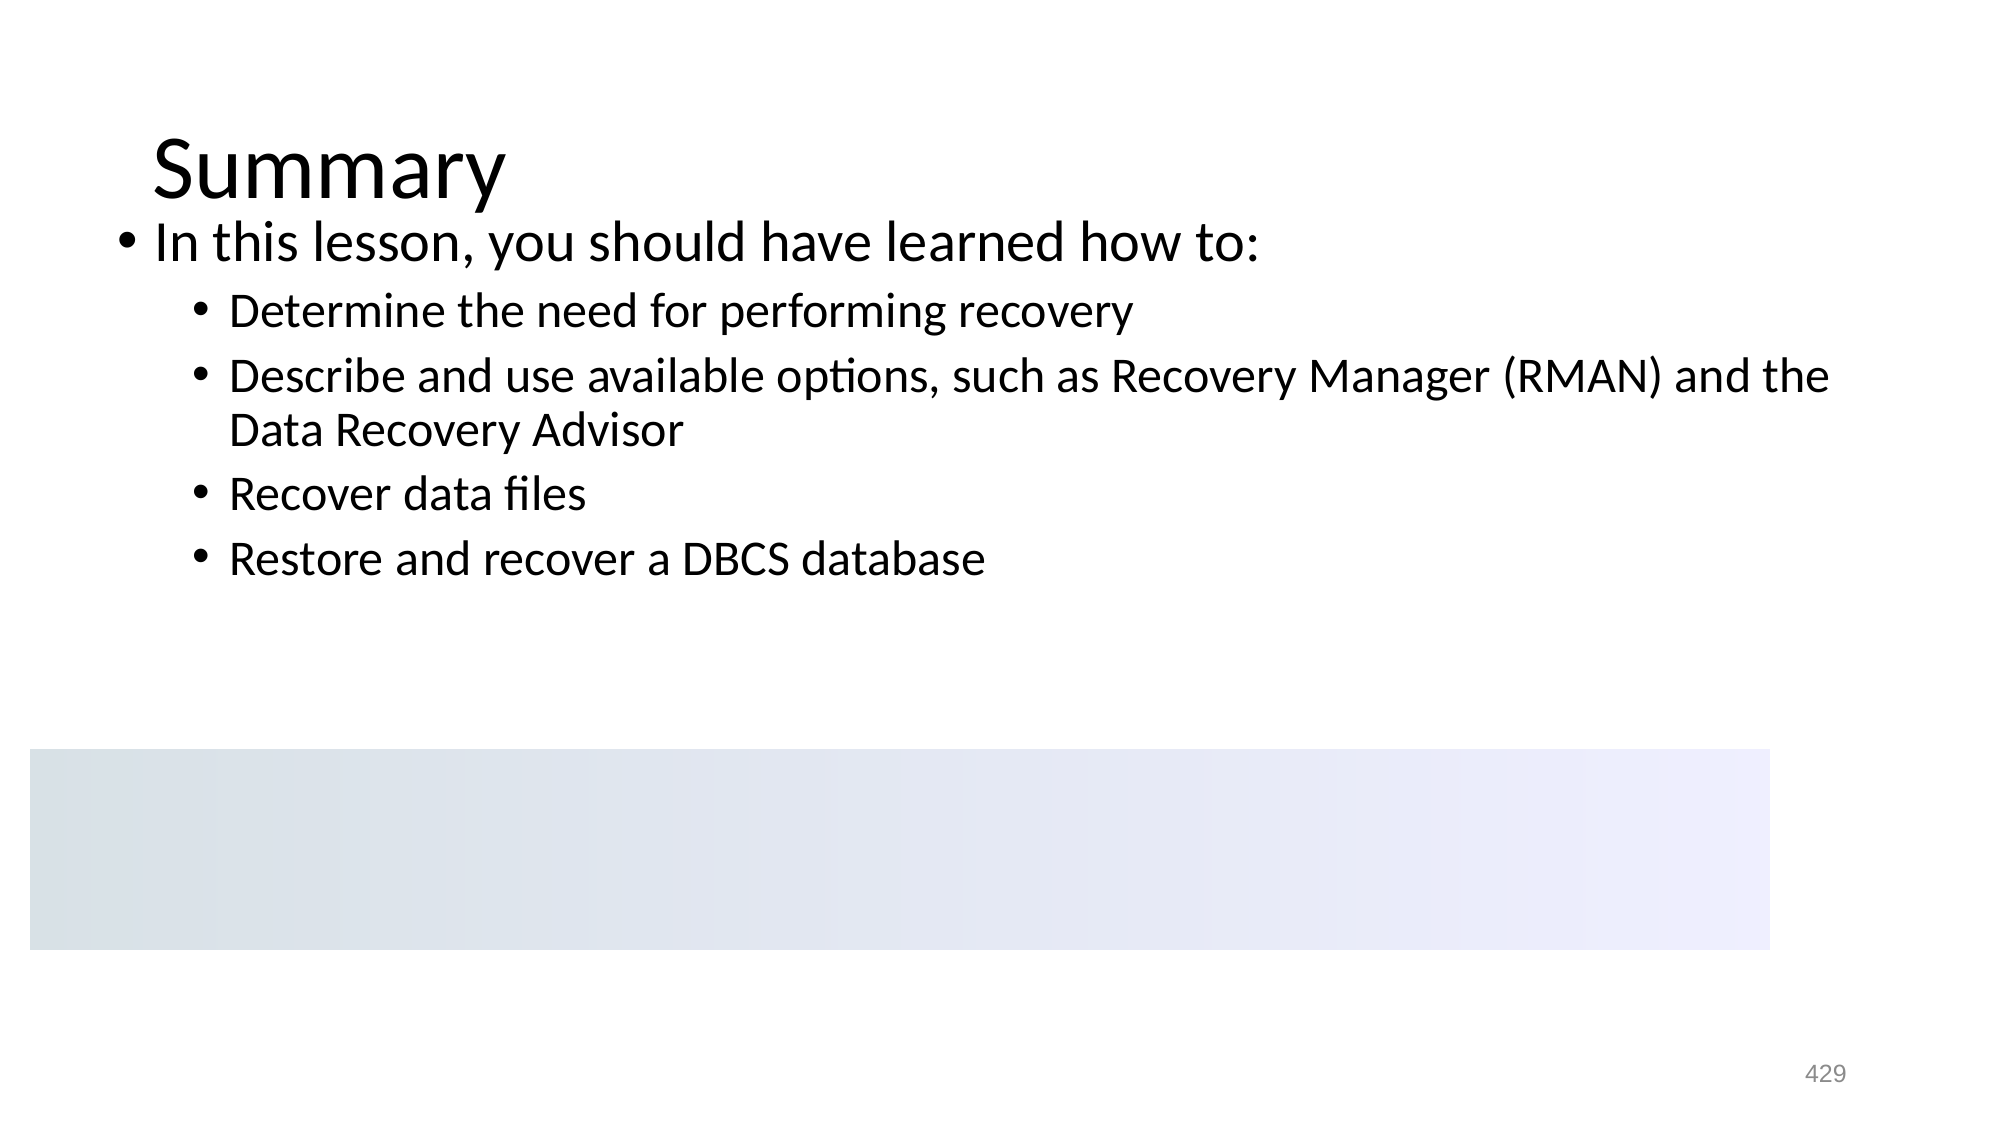

# Summary
In this lesson, you should have learned how to:
Determine the need for performing recovery
Describe and use available options, such as Recovery Manager (RMAN) and the Data Recovery Advisor
Recover data files
Restore and recover a DBCS database

429